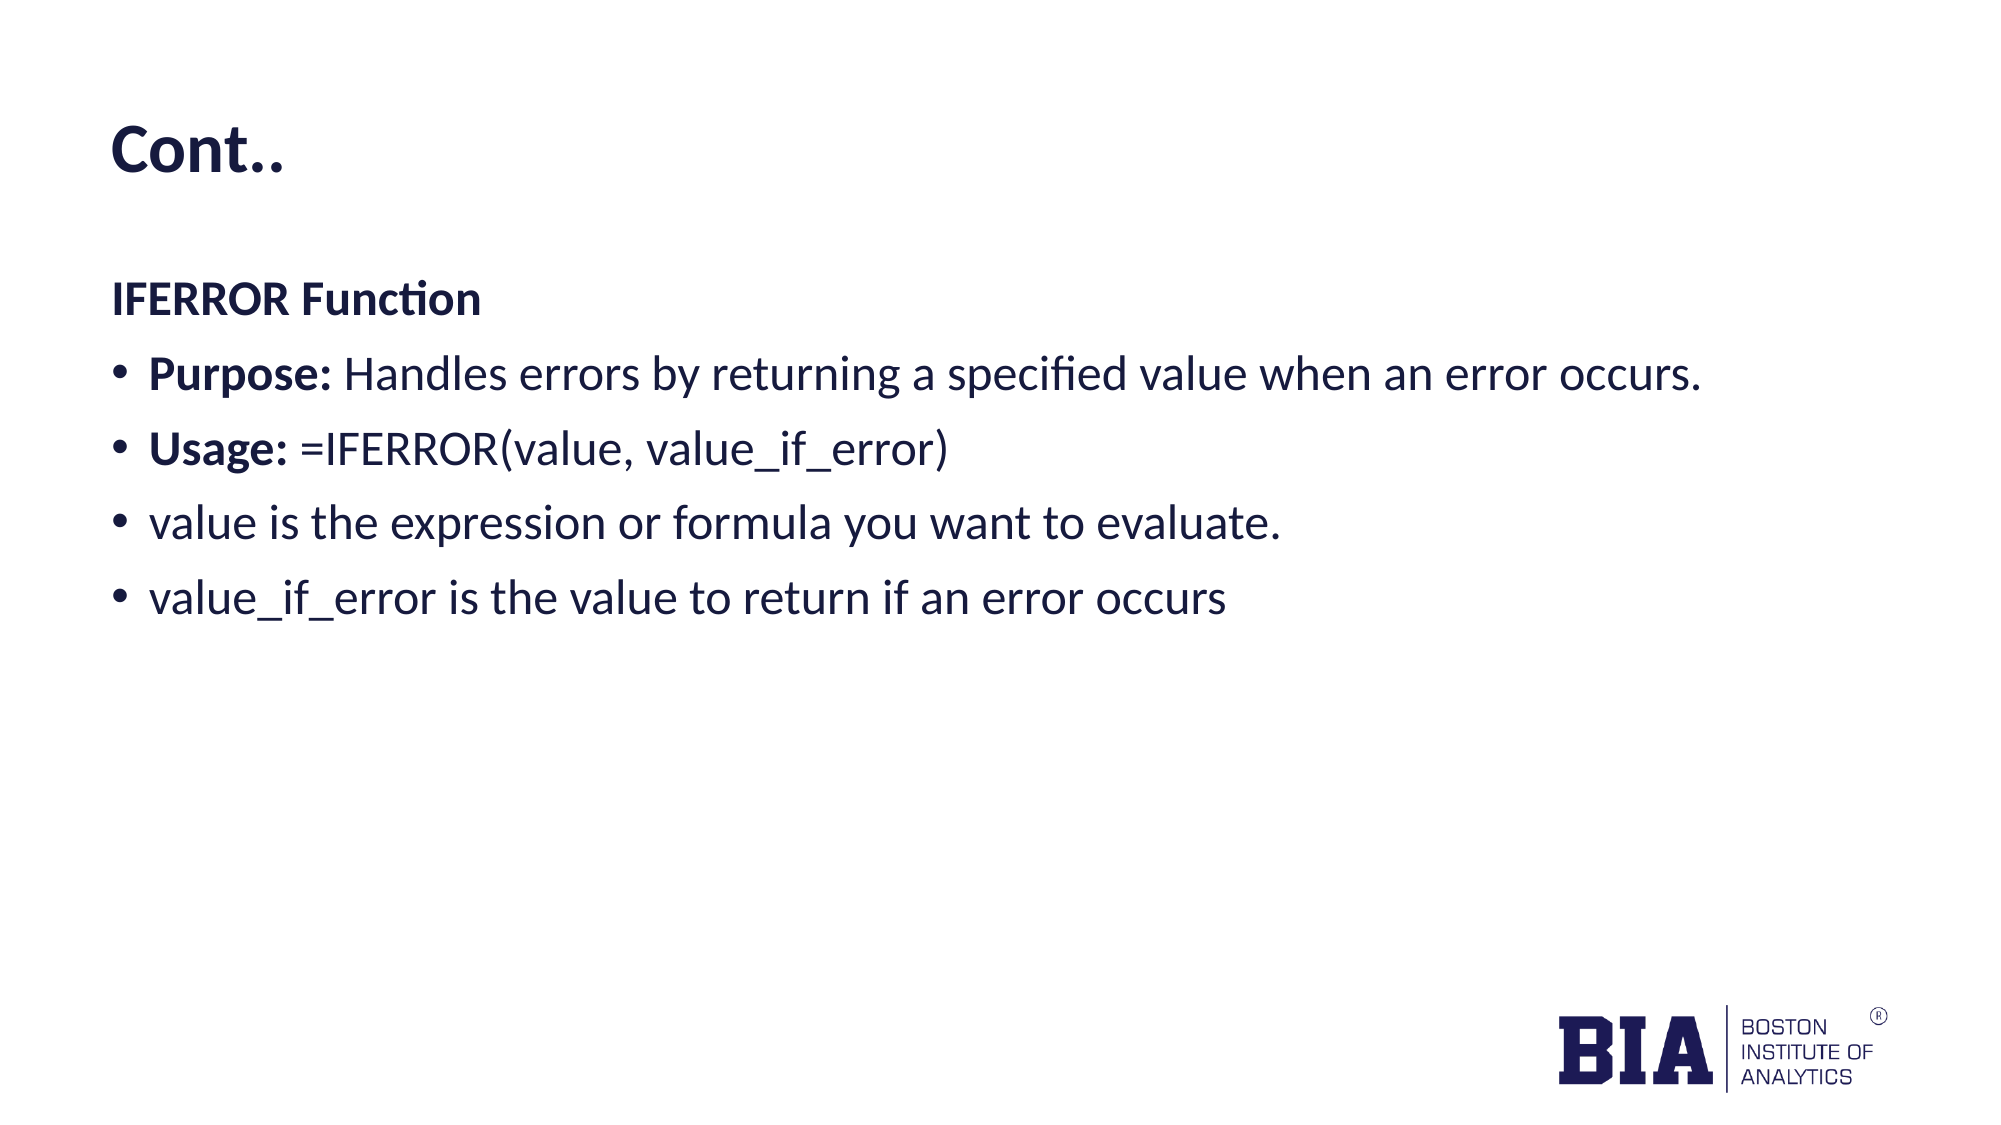

# Cont..
IFERROR Function
Purpose: Handles errors by returning a specified value when an error occurs.
Usage: =IFERROR(value, value_if_error)
value is the expression or formula you want to evaluate.
value_if_error is the value to return if an error occurs